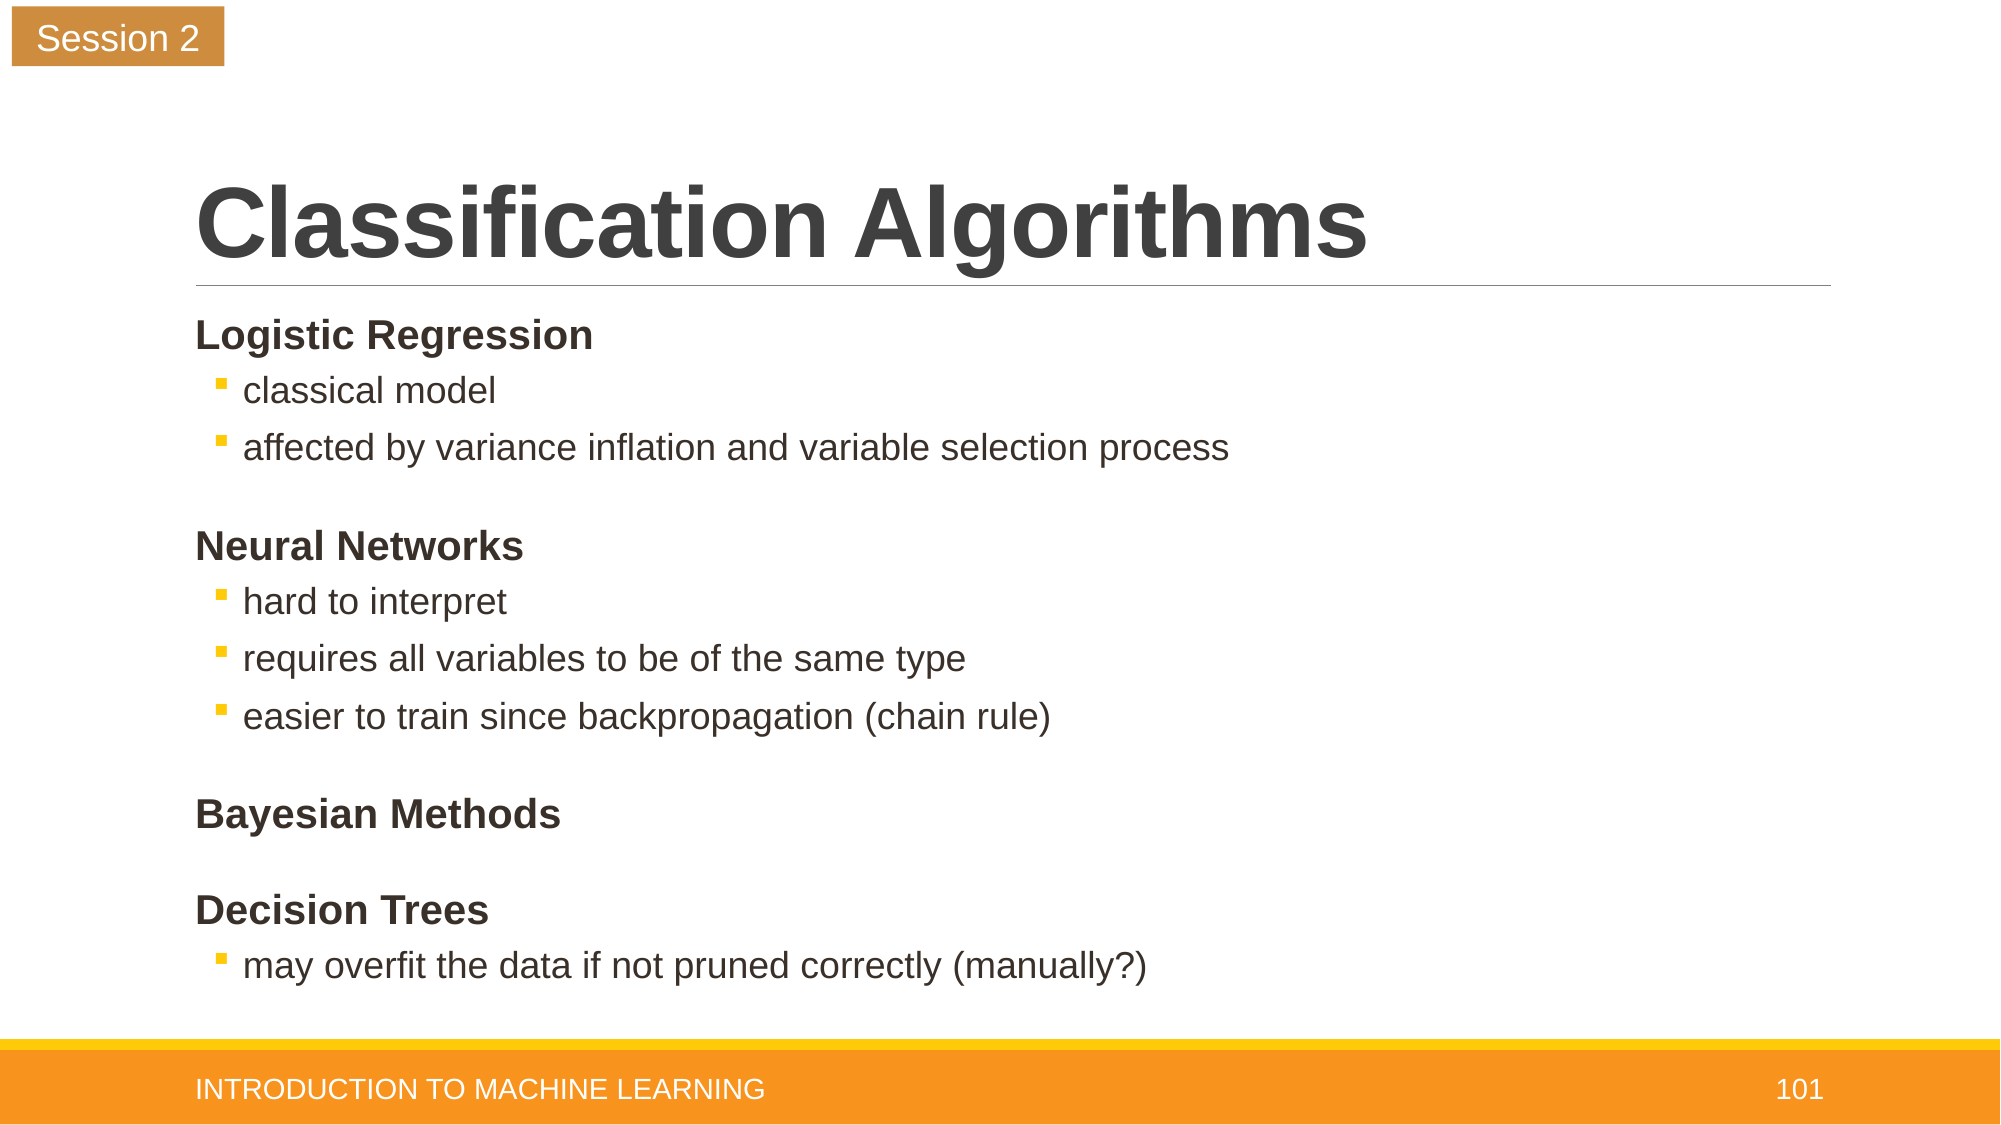

Session 2
# Classification Algorithms
Logistic Regression
classical model
affected by variance inflation and variable selection process
Neural Networks
hard to interpret
requires all variables to be of the same type
easier to train since backpropagation (chain rule)
Bayesian Methods
Decision Trees
may overfit the data if not pruned correctly (manually?)
INTRODUCTION TO MACHINE LEARNING
101